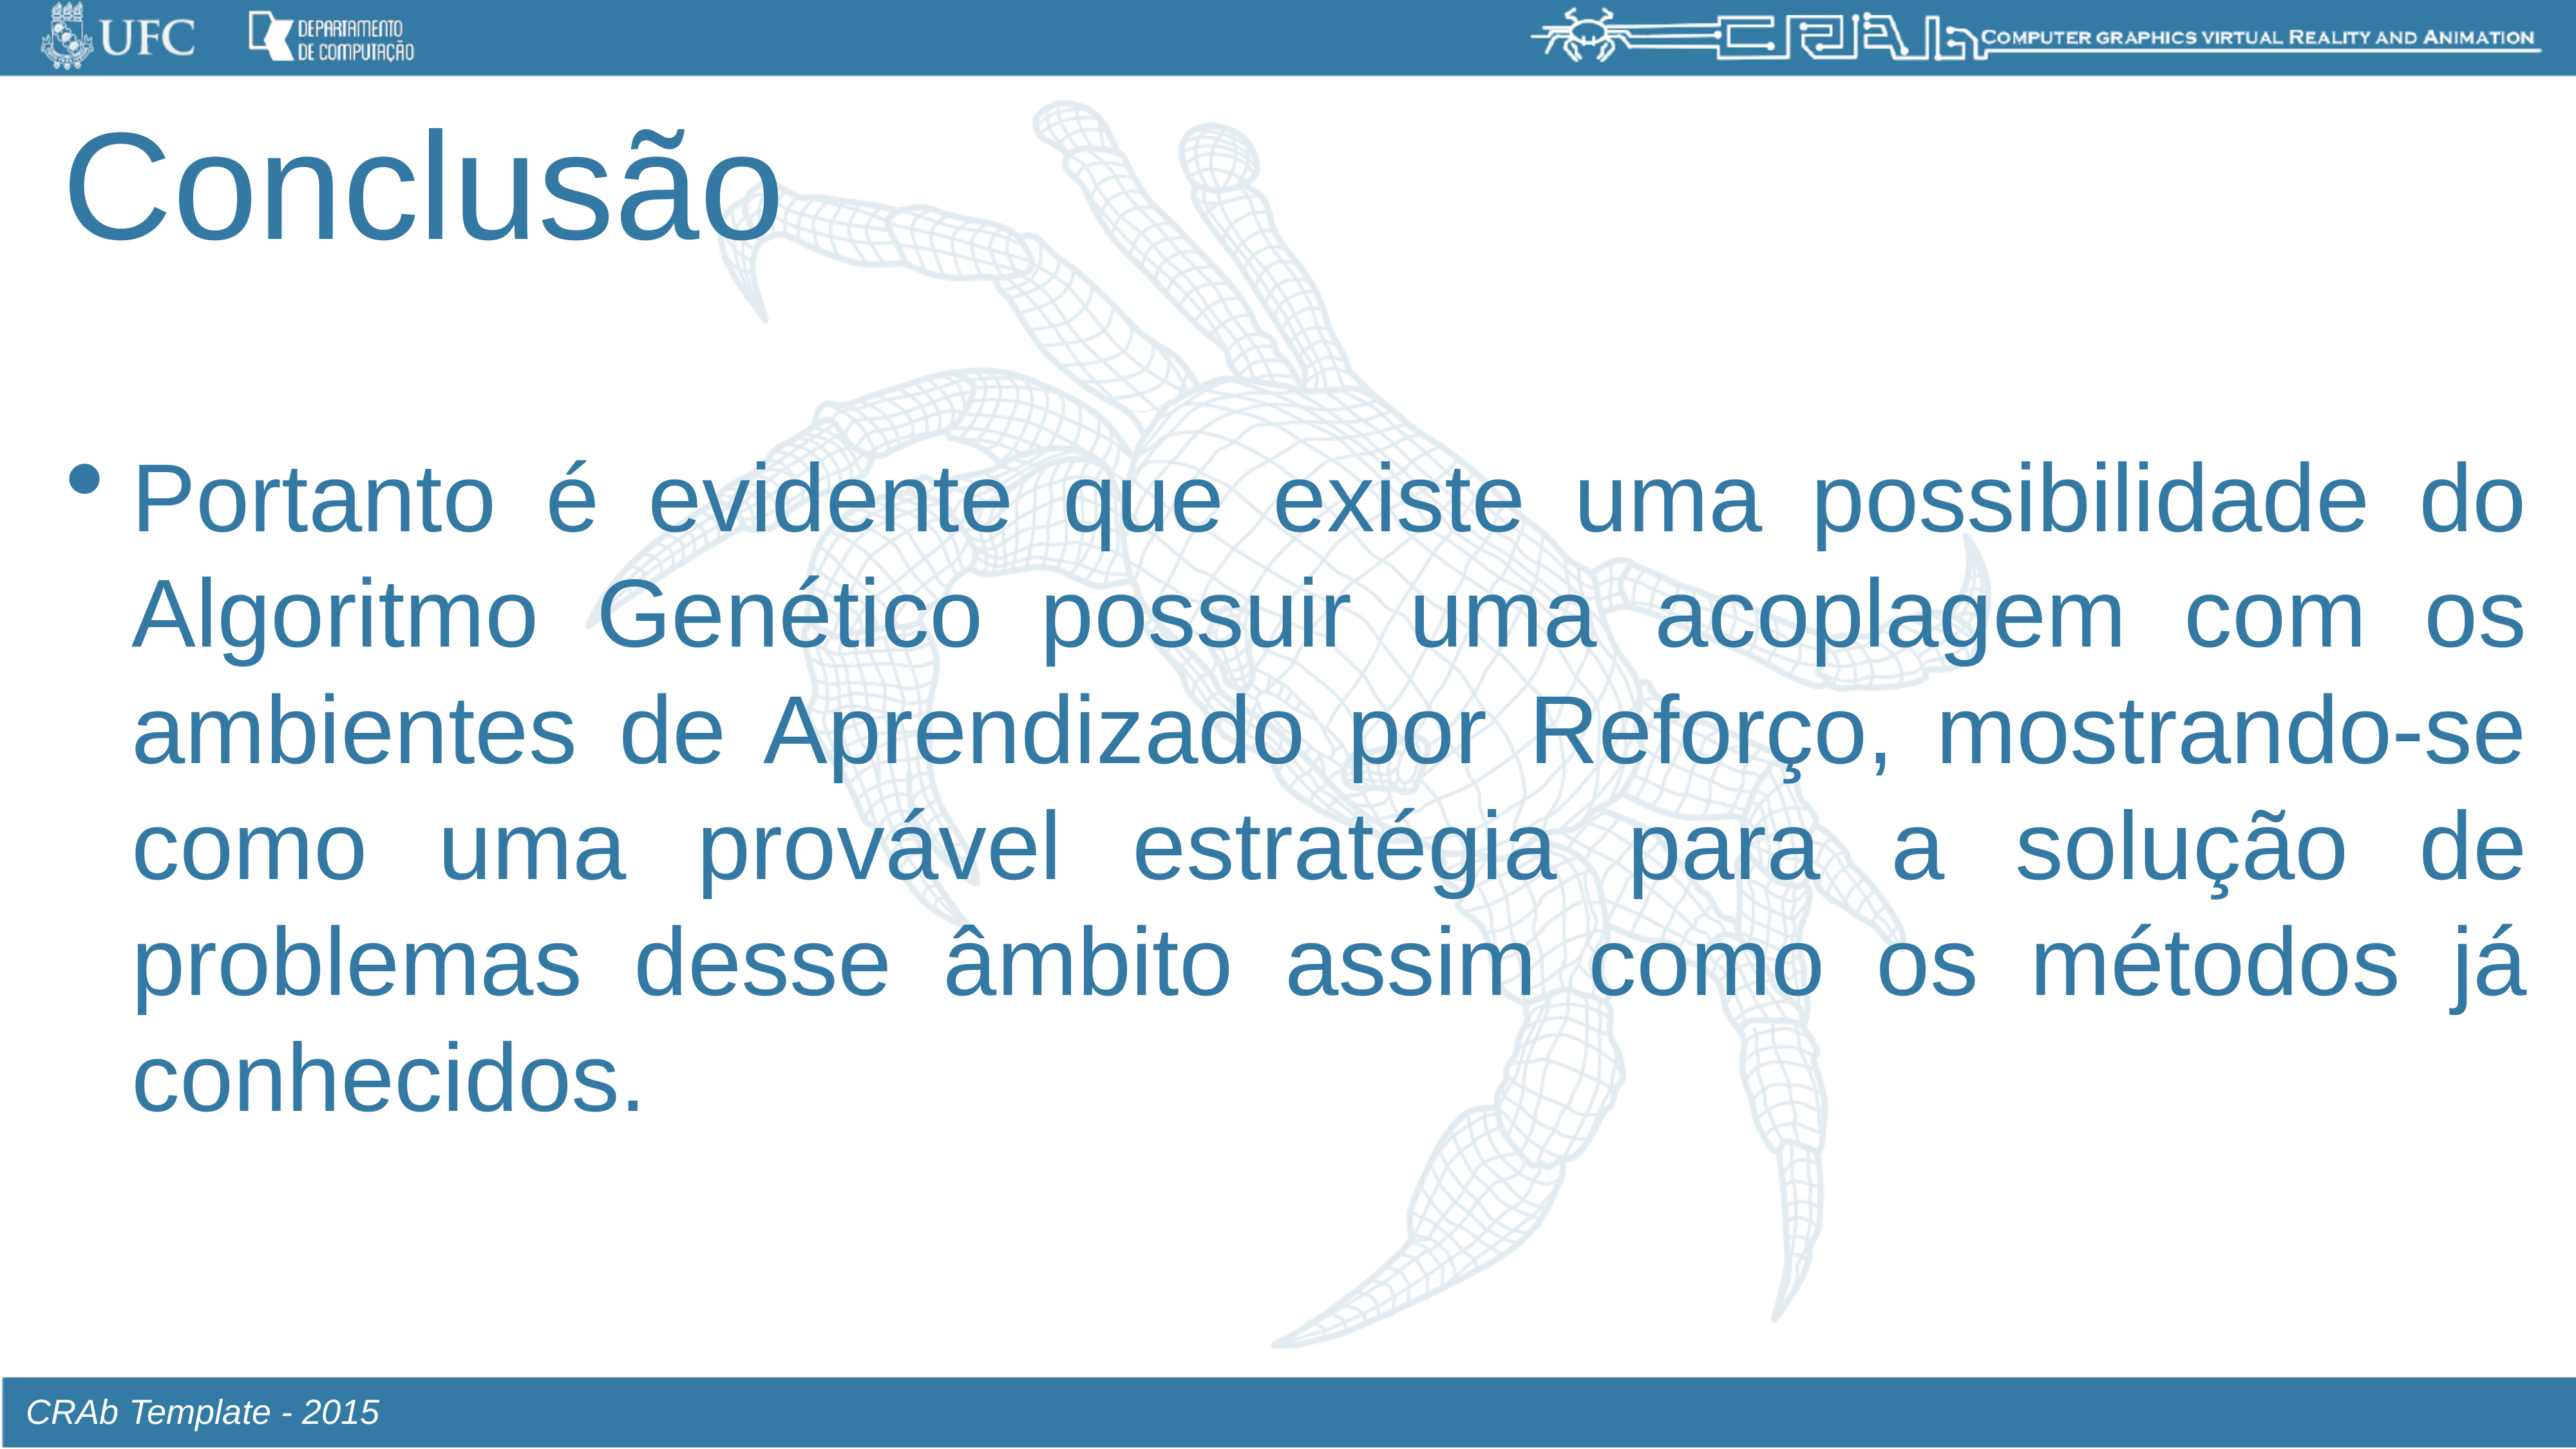

# Conclusão
Portanto é evidente que existe uma possibilidade do Algoritmo Genético possuir uma acoplagem com os ambientes de Aprendizado por Reforço, mostrando-se como uma provável estratégia para a solução de problemas desse âmbito assim como os métodos já conhecidos.